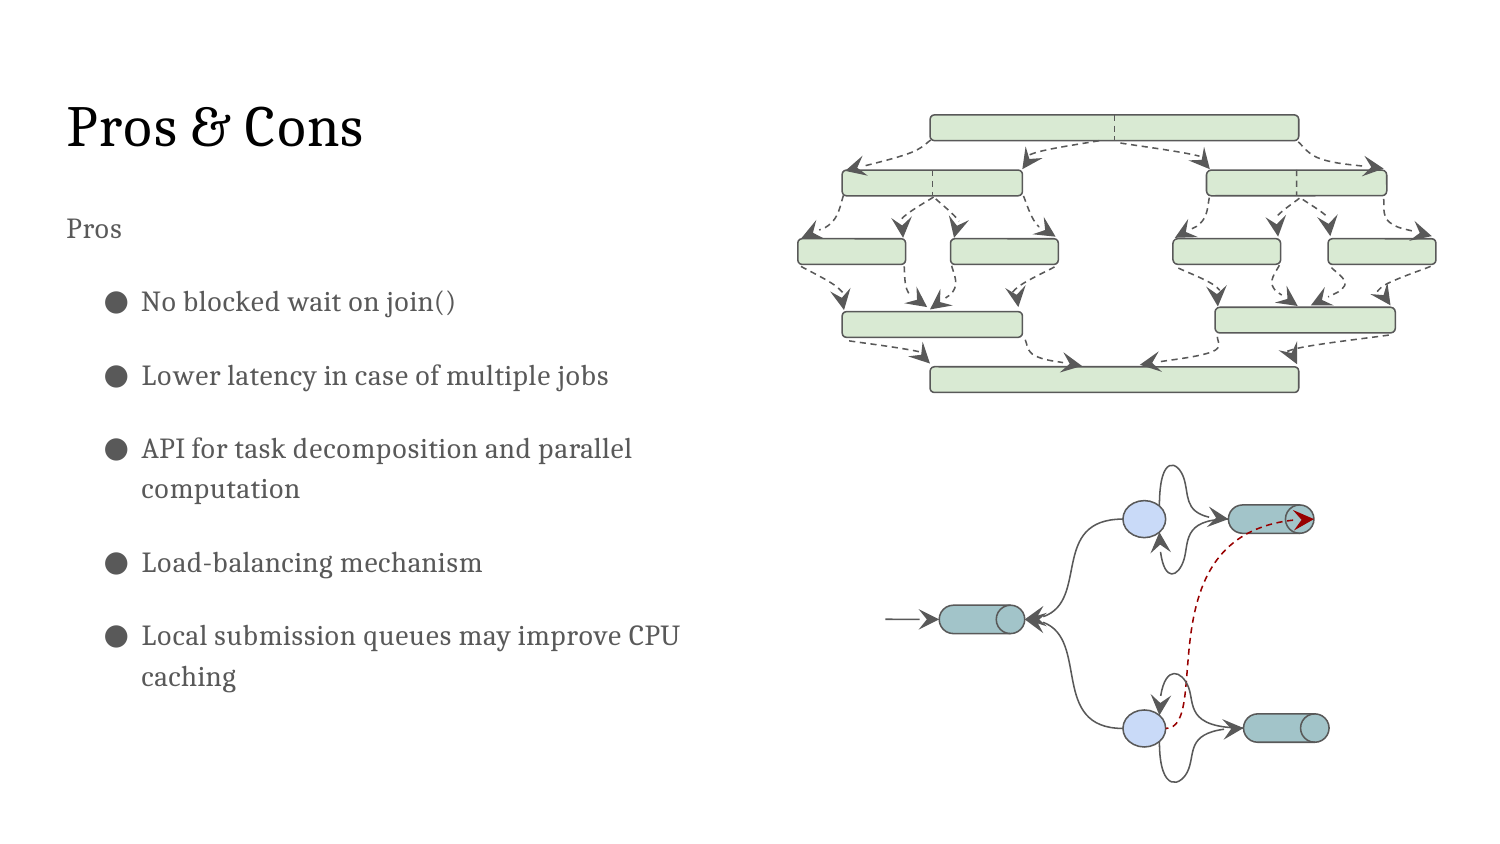

# Pros & Cons

Pros
No blocked wait on join()
Lower latency in case of multiple jobs
API for task decomposition and parallel computation
Load-balancing mechanism
Local submission queues may improve CPU caching